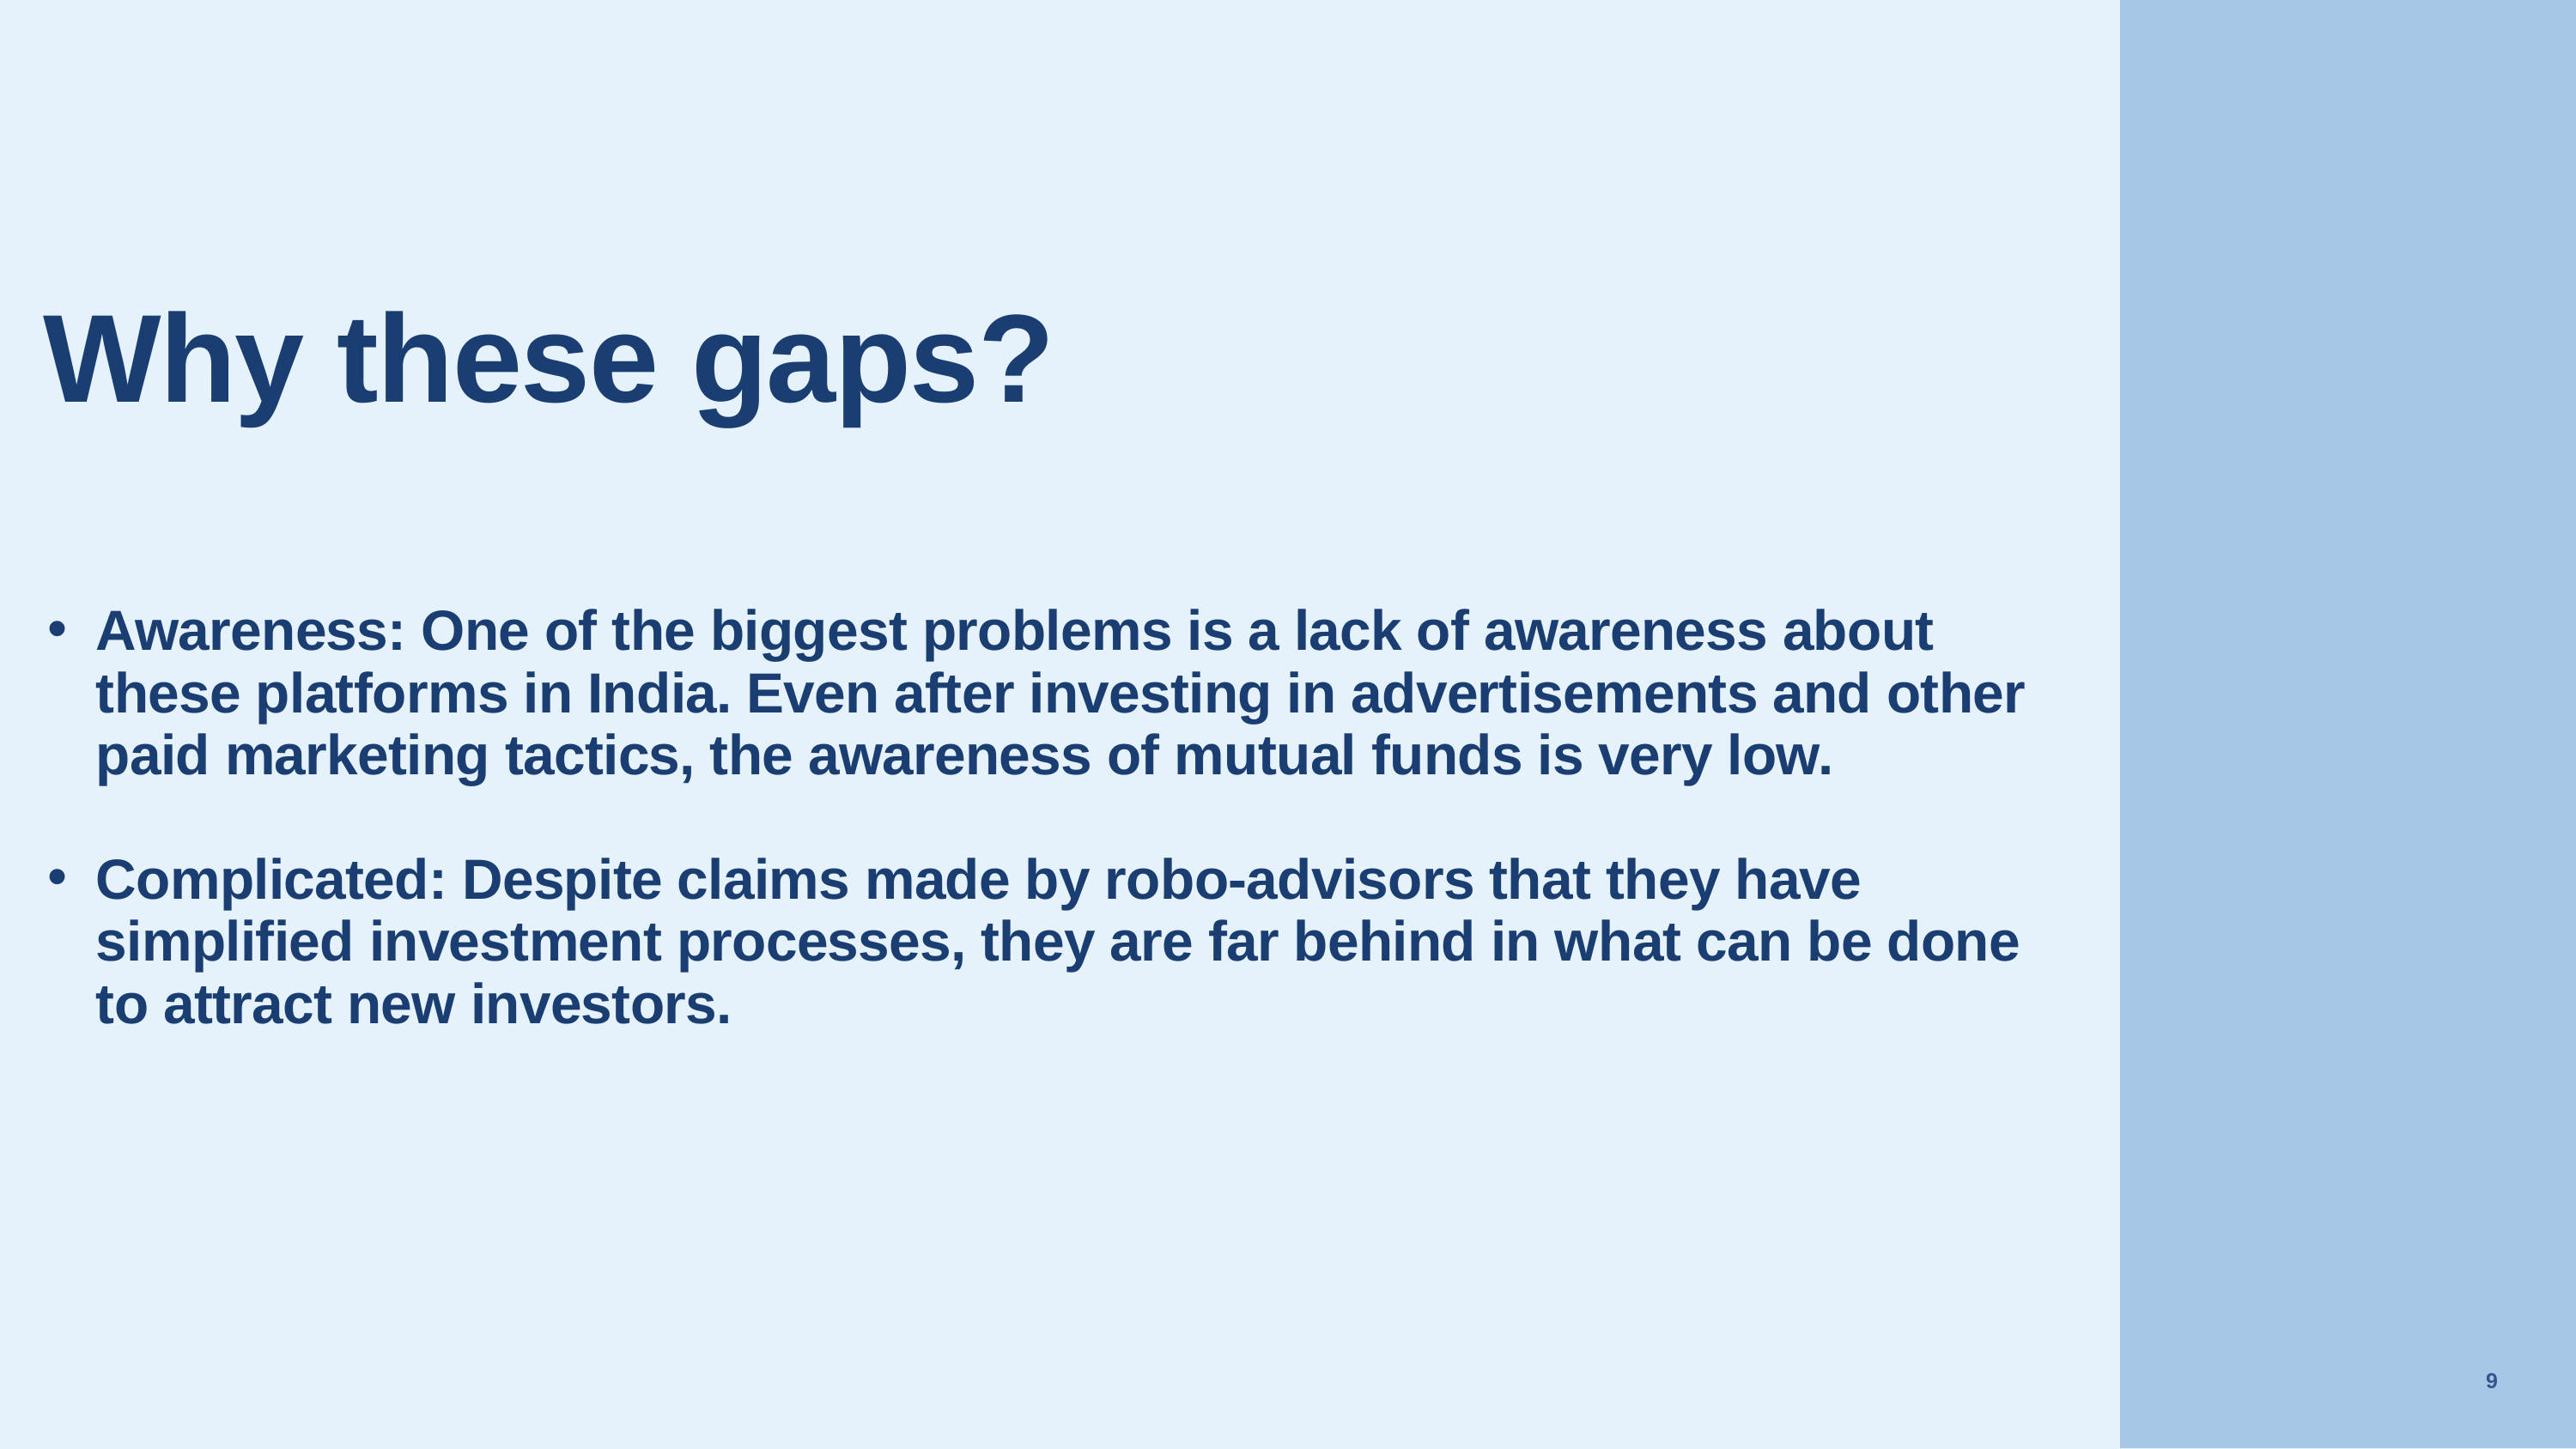

Why these gaps?
Awareness: One of the biggest problems is a lack of awareness about these platforms in India. Even after investing in advertisements and other paid marketing tactics, the awareness of mutual funds is very low.

Complicated: Despite claims made by robo-advisors that they have simplified investment processes, they are far behind in what can be done to attract new investors.
9